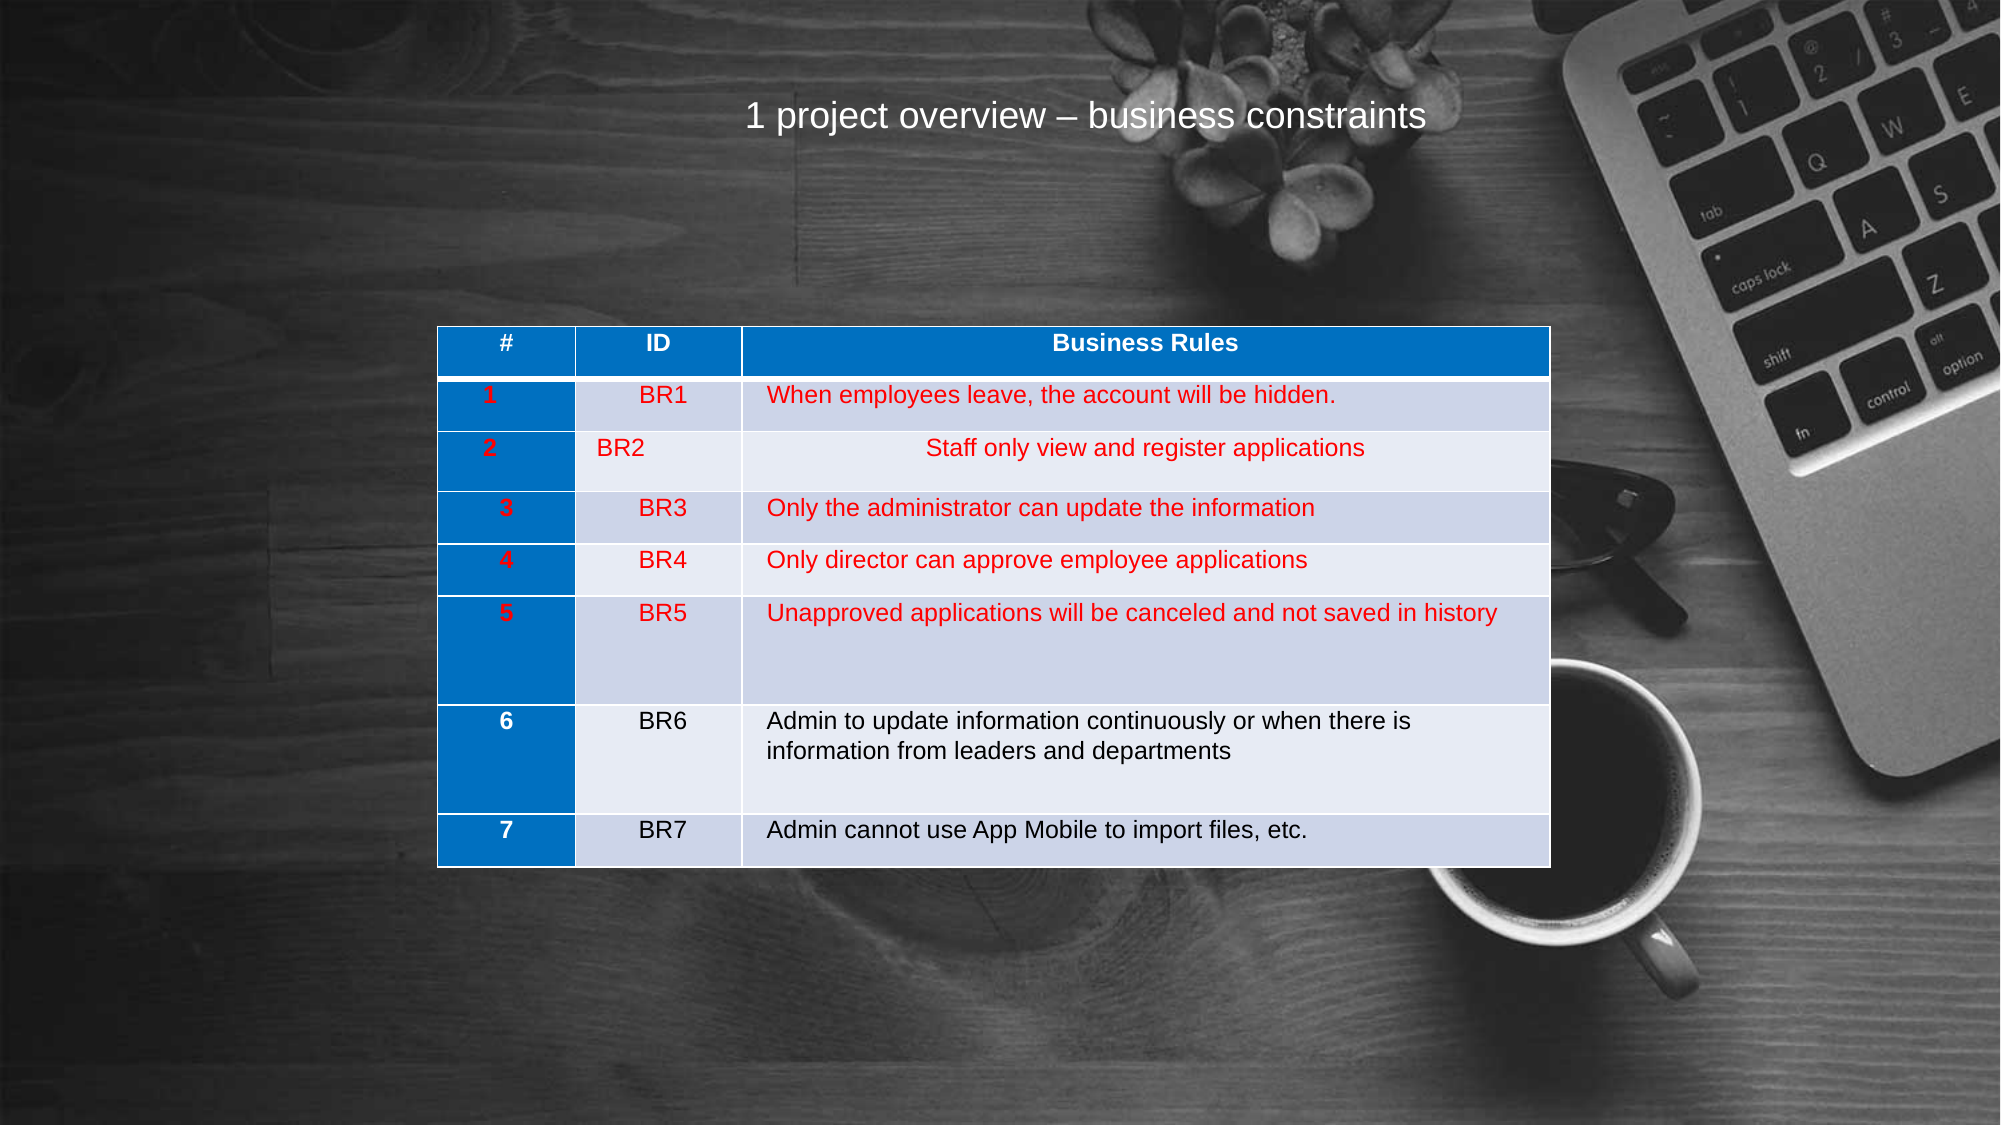

1 project overview – business constraints
| # | ID | Business Rules |
| --- | --- | --- |
| 1 | BR1 | When employees leave, the account will be hidden. |
| 2 | BR2 | Staff only view and register applications |
| 3 | BR3 | Only the administrator can update the information |
| 4 | BR4 | Only director can approve employee applications |
| 5 | BR5 | Unapproved applications will be canceled and not saved in history |
| 6 | BR6 | Admin to update information continuously or when there is information from leaders and departments |
| 7 | BR7 | Admin cannot use App Mobile to import files, etc. |